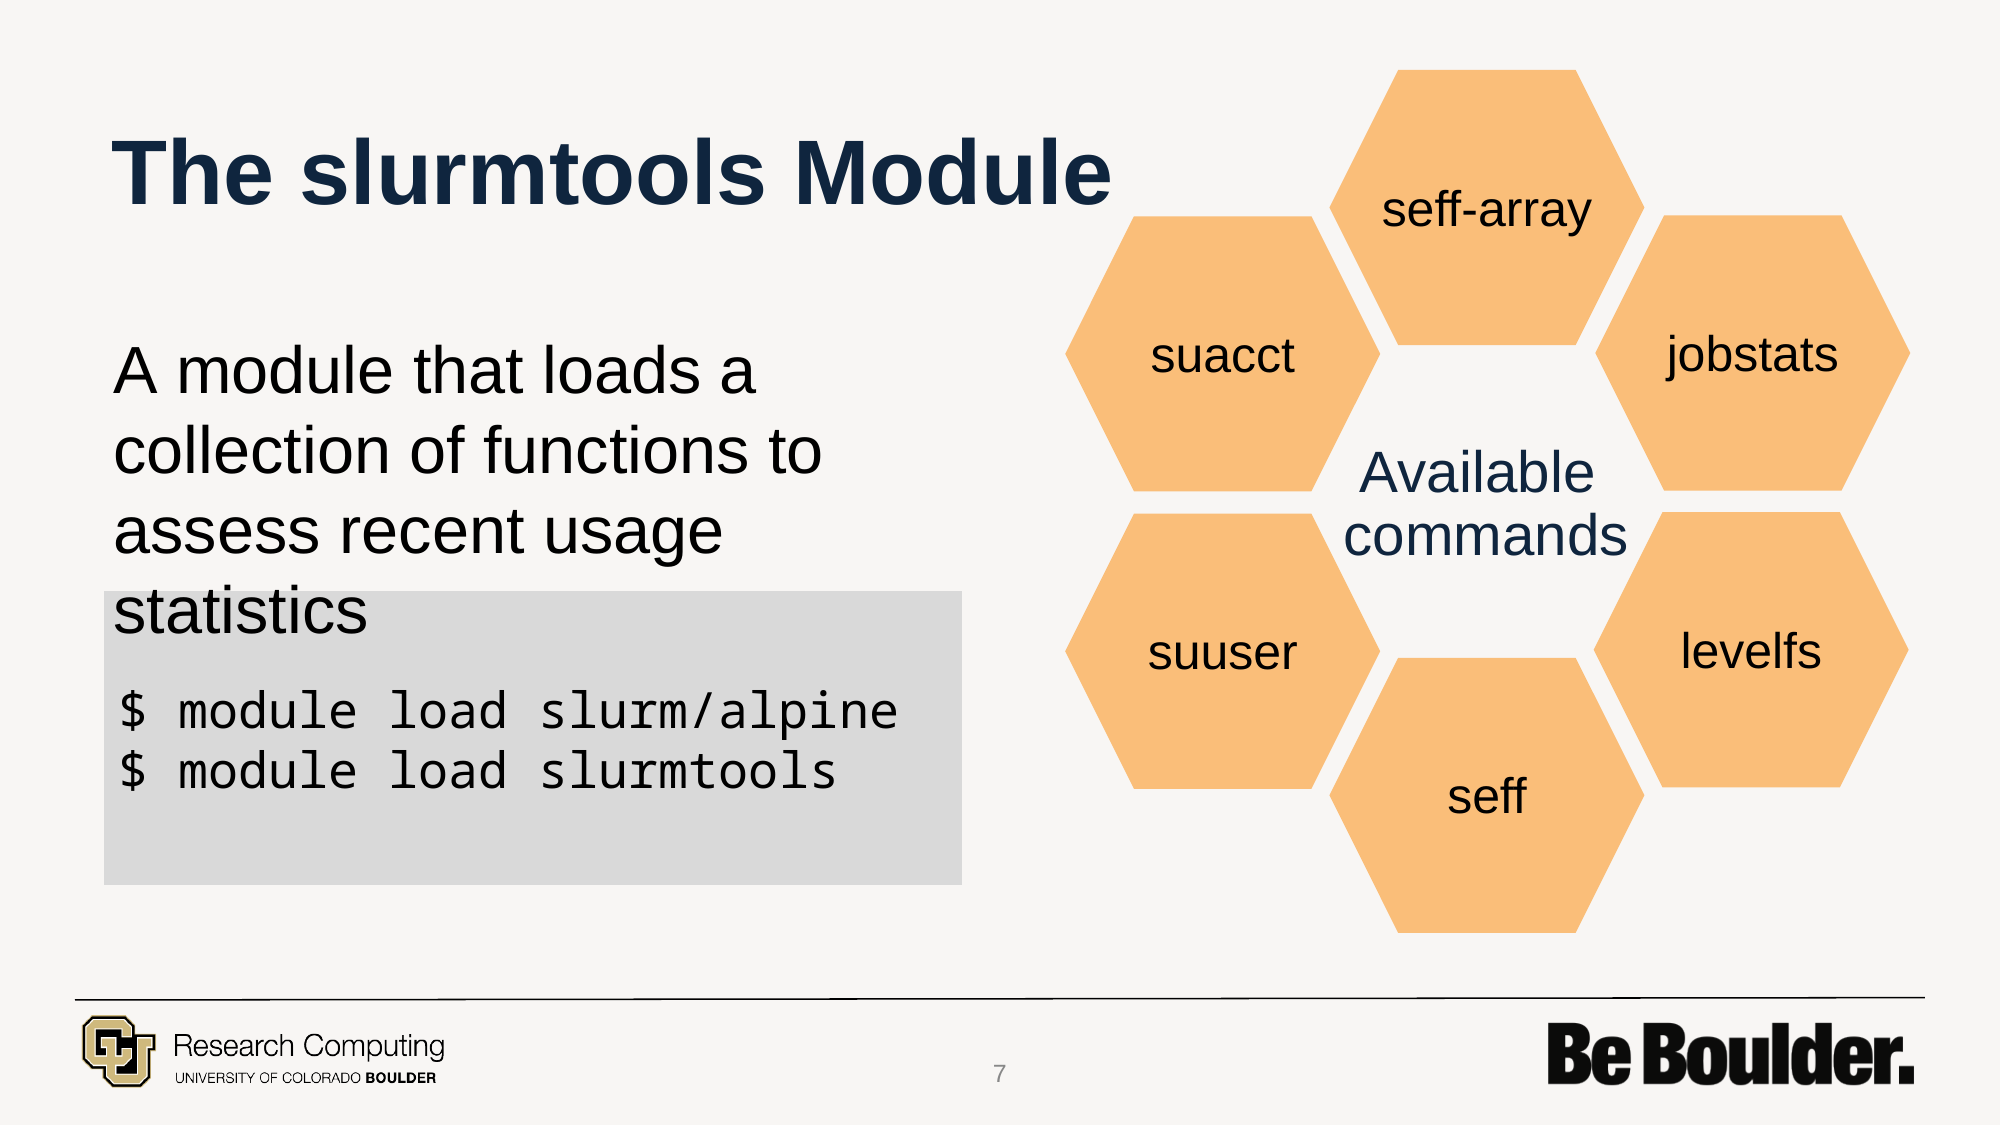

seff-array
The slurmtools Module

jobstats

suacct
A module that loads a collection of functions to assess recent usage statistics
# Available commands

levelfs

suuser
$ module load slurm/alpine
$ module load slurmtools

seff
7